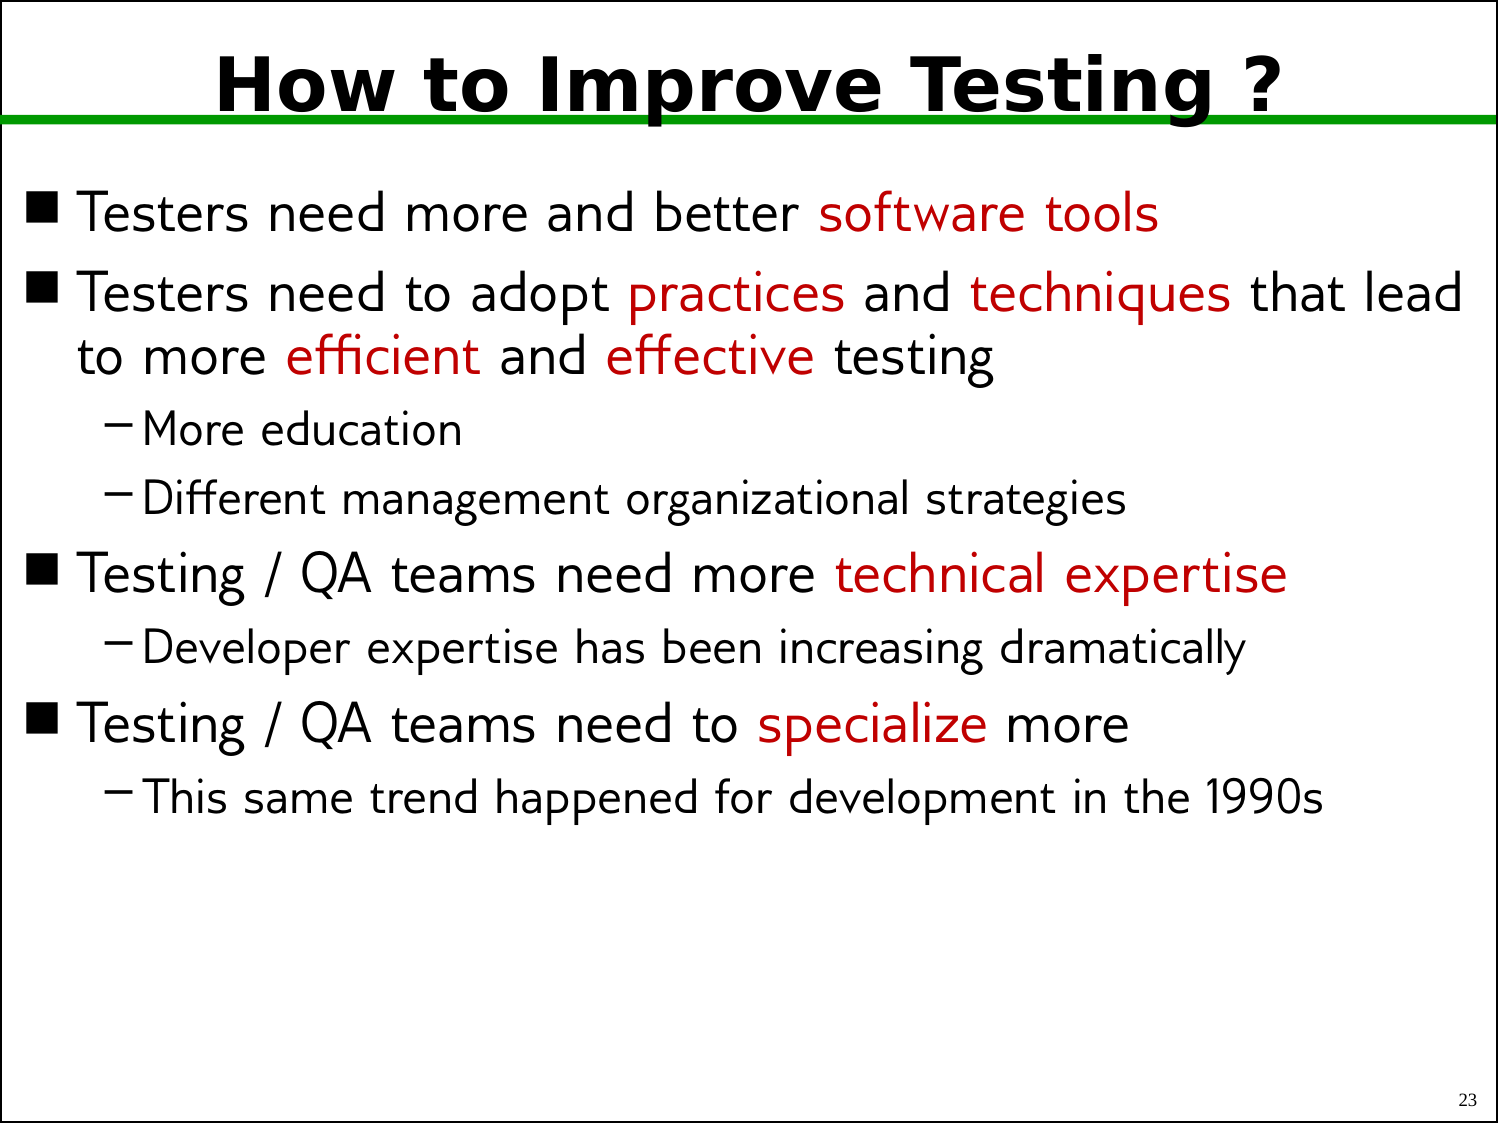

# How to Improve Testing ?
Testers need more and better software tools
Testers need to adopt practices and techniques that lead to more efficient and effective testing
More education
Different management organizational strategies
Testing / QA teams need more technical expertise
Developer expertise has been increasing dramatically
Testing / QA teams need to specialize more
This same trend happened for development in the 1990s
23